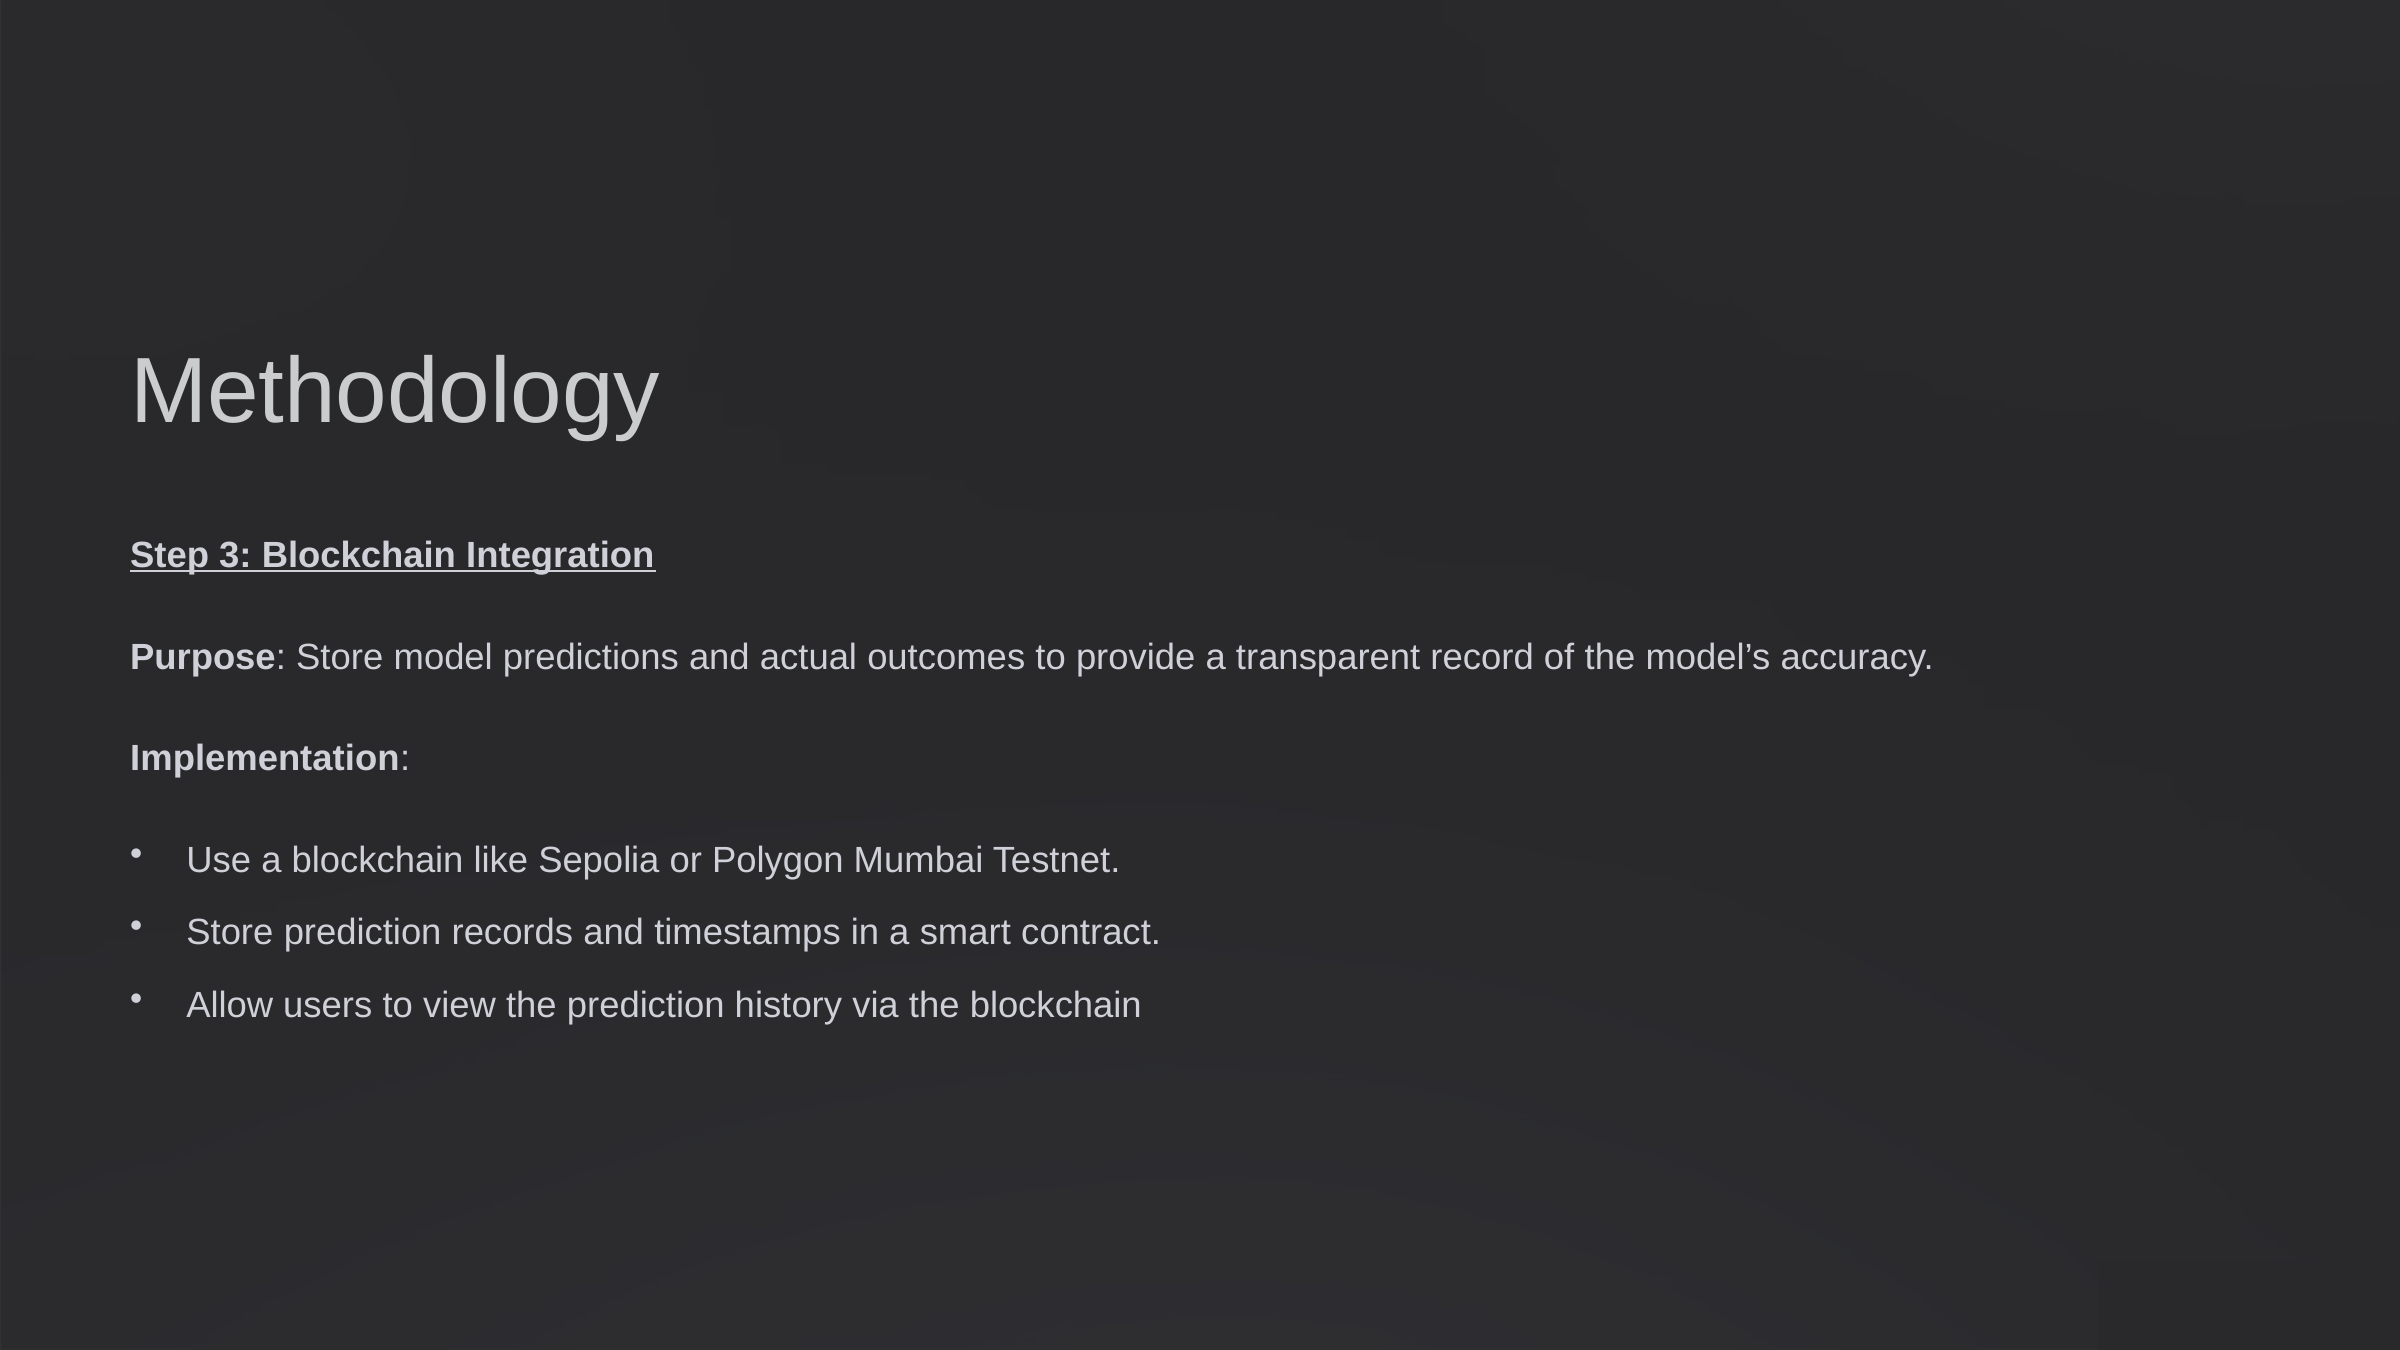

Methodology
Step 3: Blockchain Integration
Purpose: Store model predictions and actual outcomes to provide a transparent record of the model’s accuracy.
Implementation:
Use a blockchain like Sepolia or Polygon Mumbai Testnet.
Store prediction records and timestamps in a smart contract.
Allow users to view the prediction history via the blockchain